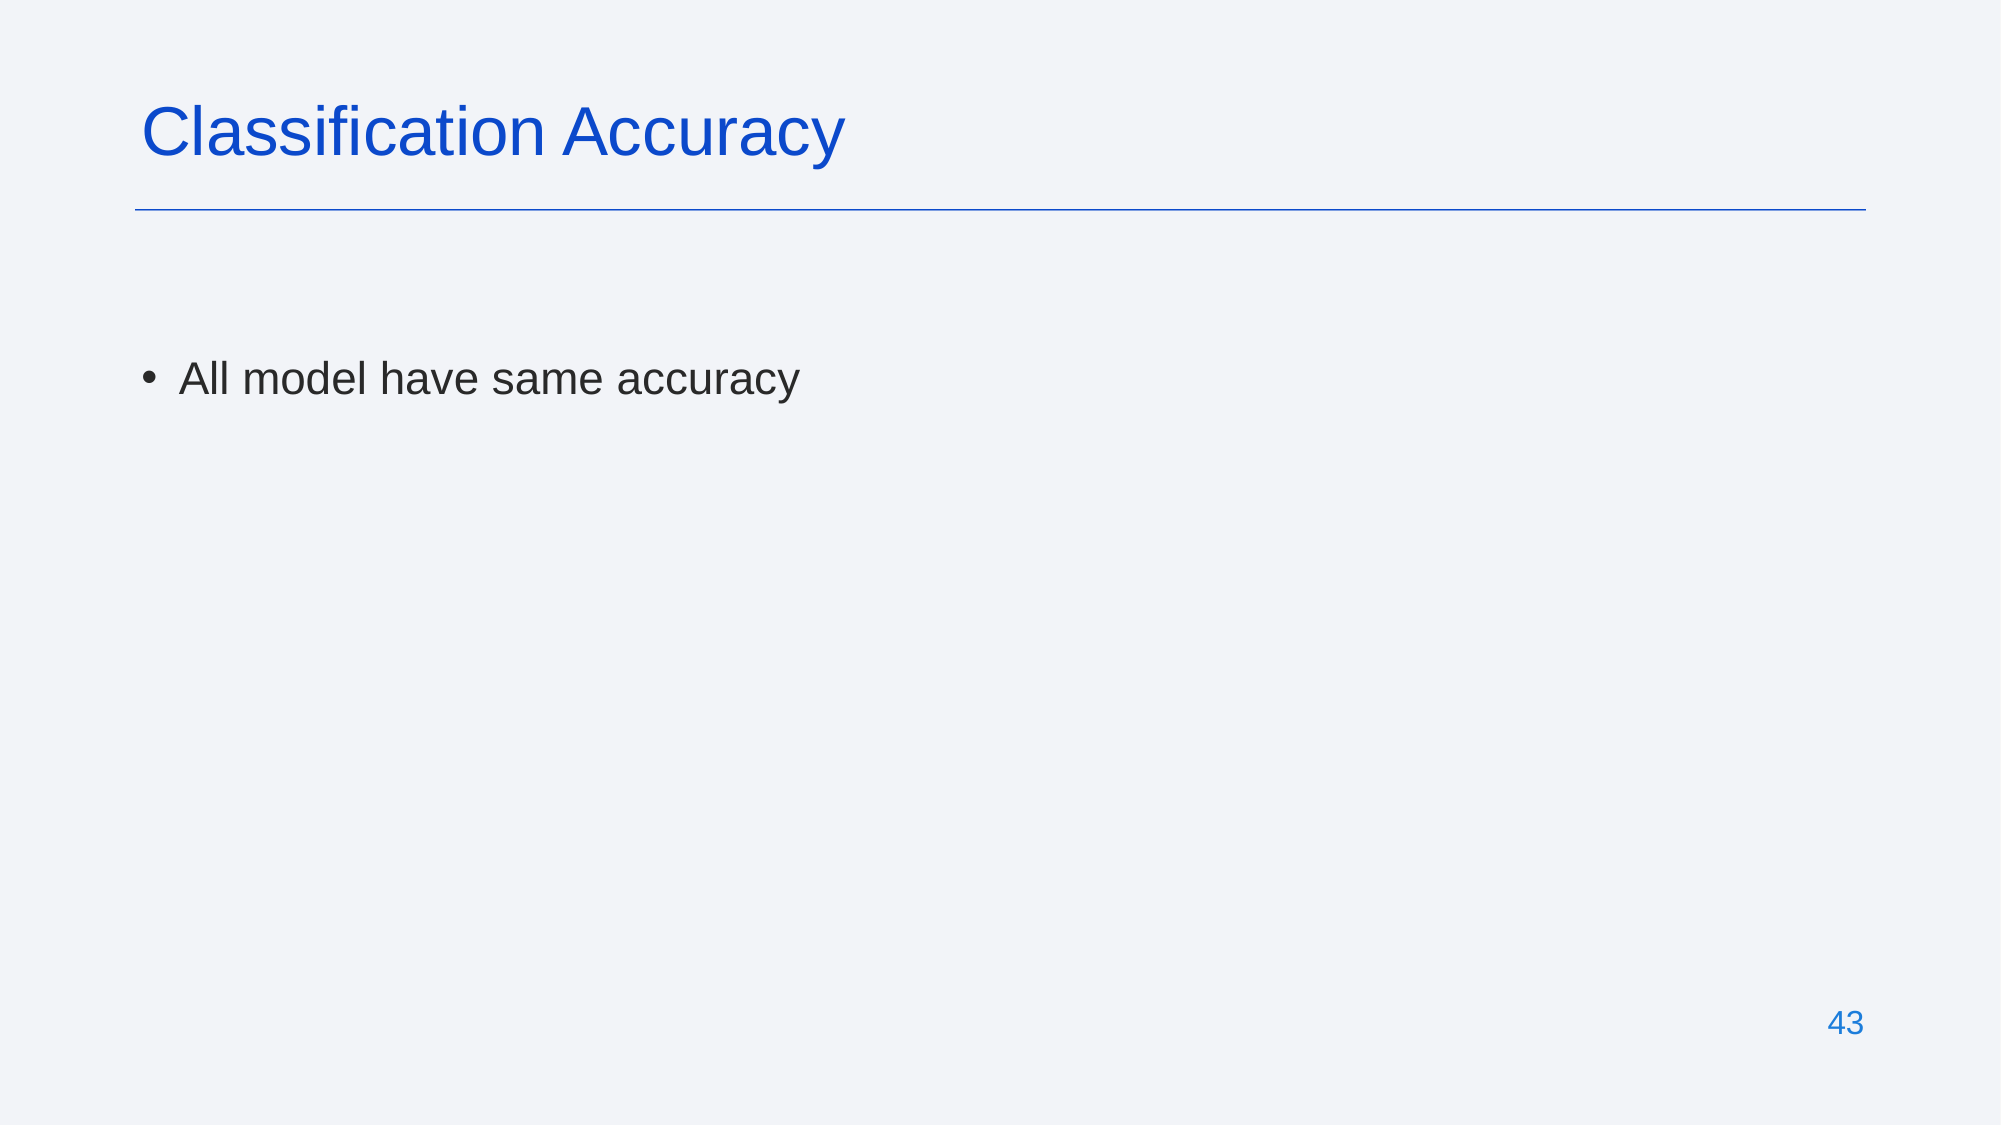

Classification Accuracy
All model have same accuracy
43